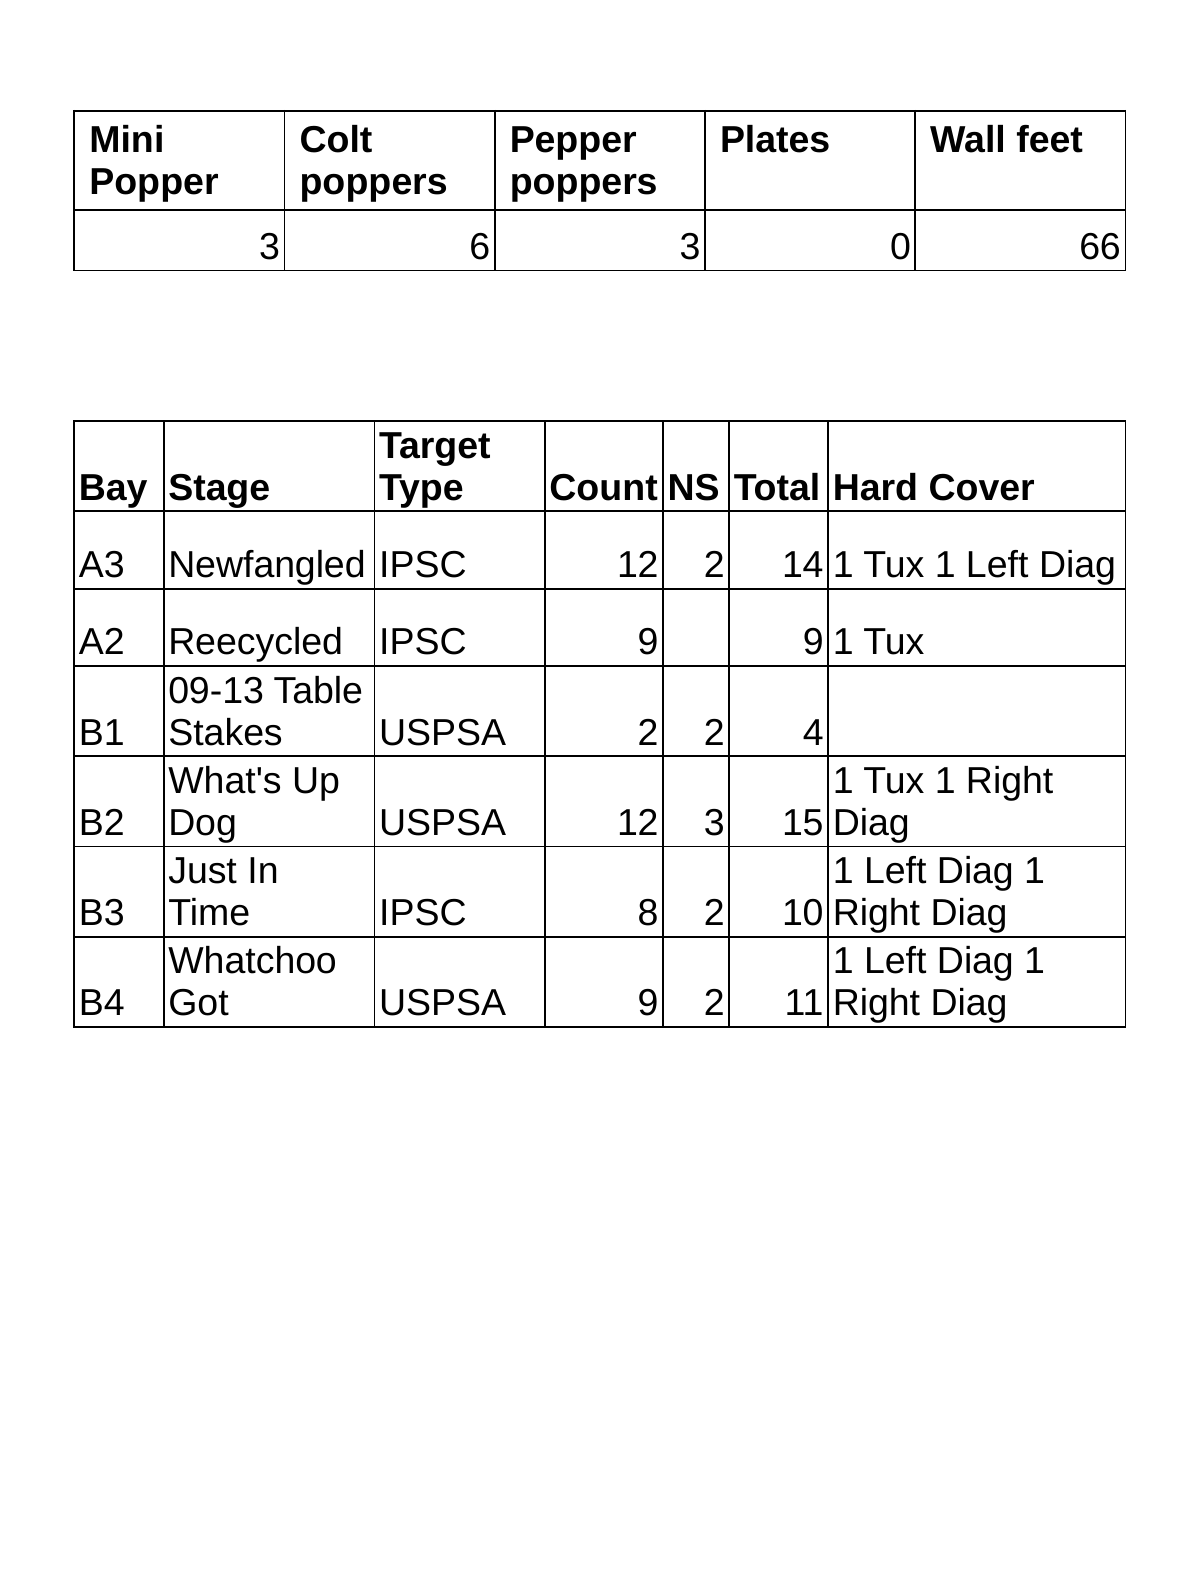

| Mini Popper | Colt poppers | Pepper poppers | Plates | Wall feet |
| --- | --- | --- | --- | --- |
| 3 | 6 | 3 | 0 | 66 |
| Bay | Stage | Target Type | Count | NS | Total | Hard Cover |
| --- | --- | --- | --- | --- | --- | --- |
| A3 | Newfangled | IPSC | 12 | 2 | 14 | 1 Tux 1 Left Diag |
| A2 | Reecycled | IPSC | 9 |  | 9 | 1 Tux |
| B1 | 09-13 Table Stakes | USPSA | 2 | 2 | 4 |  |
| B2 | What's Up Dog | USPSA | 12 | 3 | 15 | 1 Tux 1 Right Diag |
| B3 | Just In Time | IPSC | 8 | 2 | 10 | 1 Left Diag 1 Right Diag |
| B4 | Whatchoo Got | USPSA | 9 | 2 | 11 | 1 Left Diag 1 Right Diag |